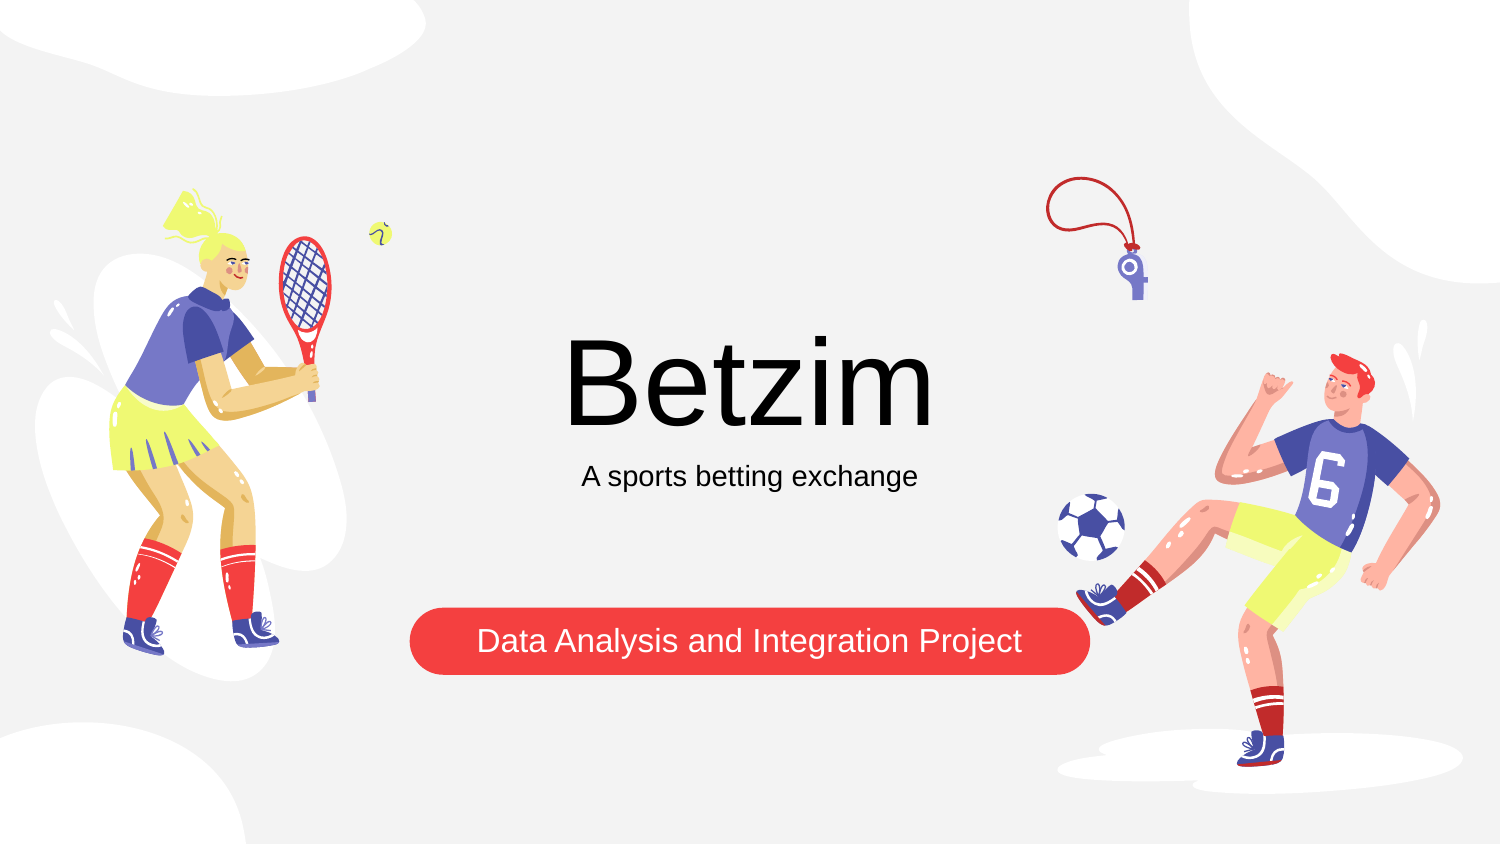

# Betzim

A sports betting exchange
Data Analysis and Integration Project